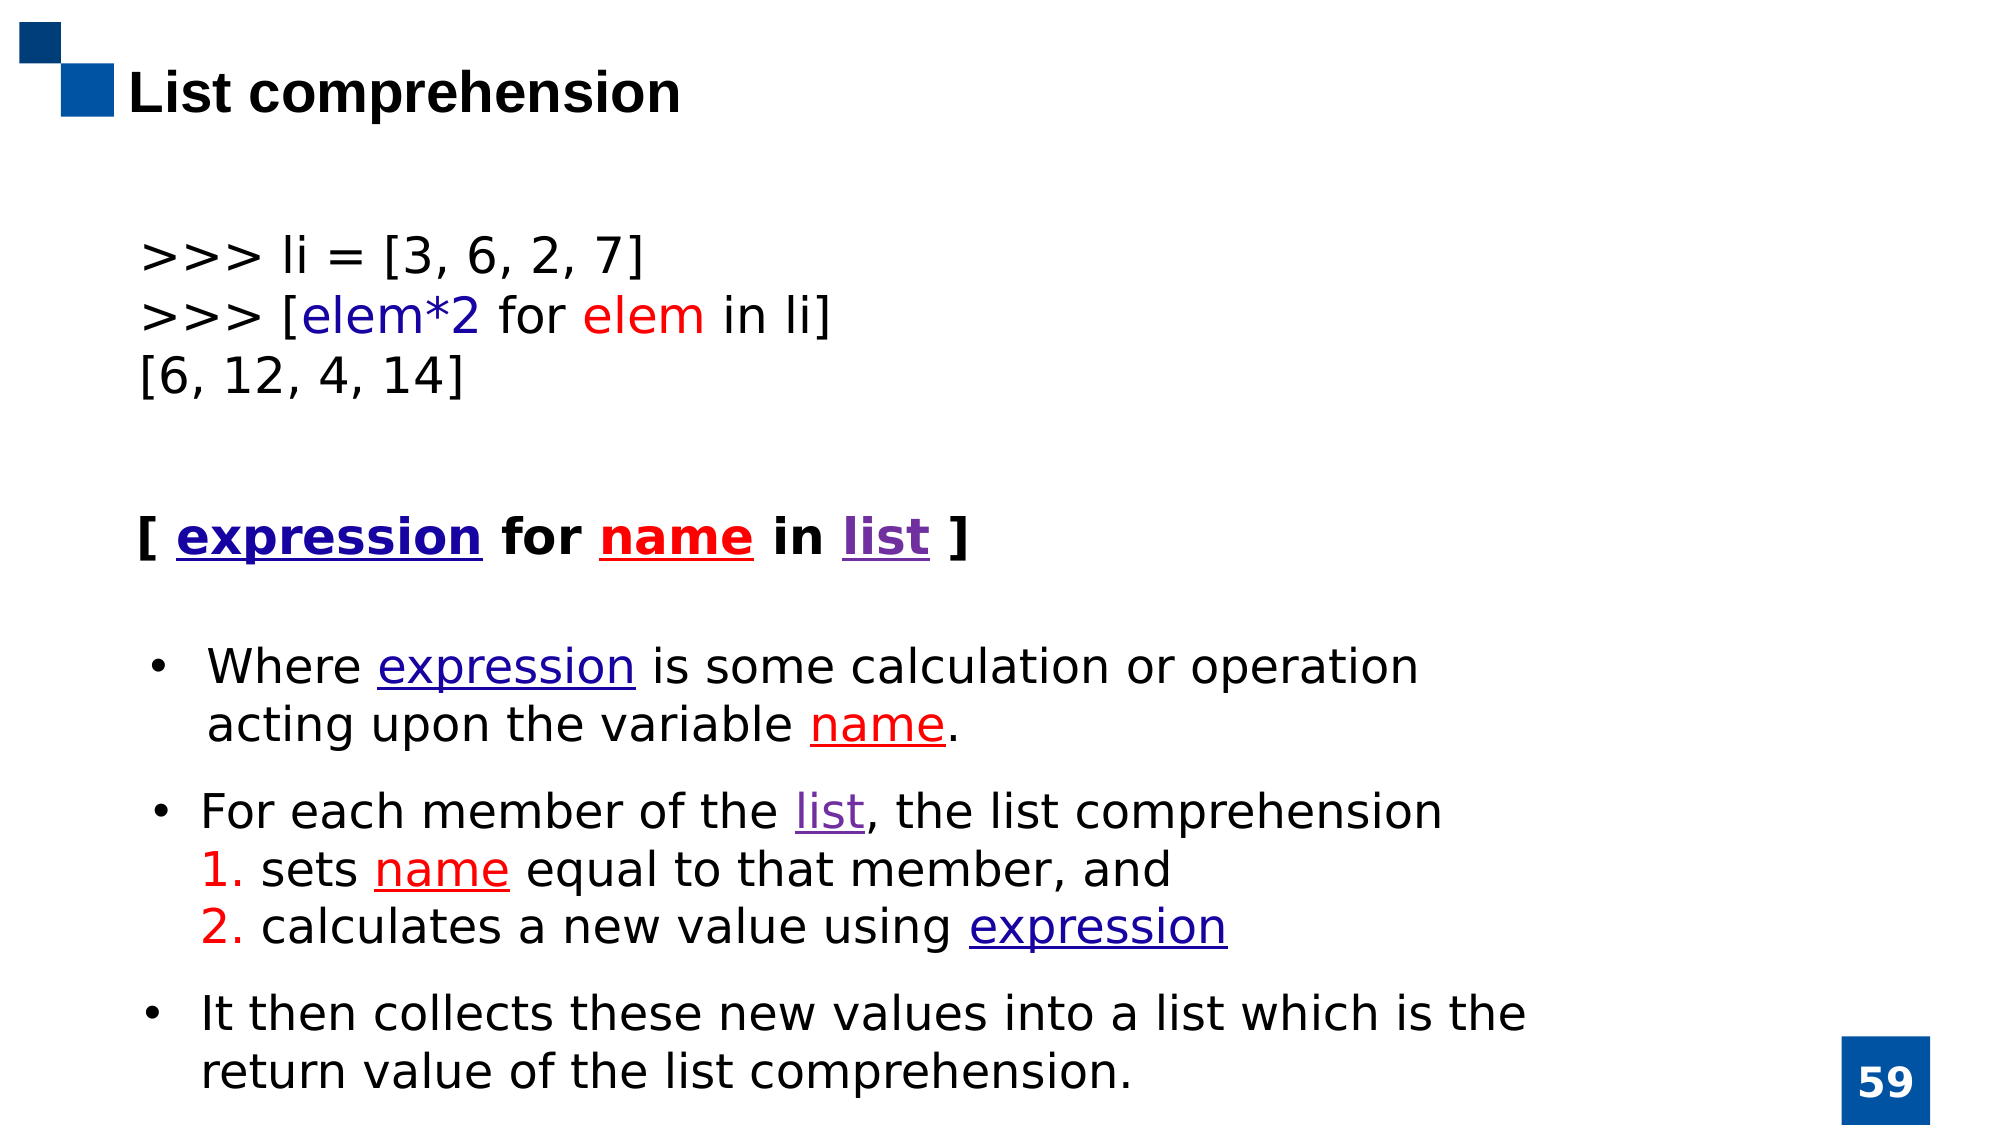

List comprehension
>>> li = [3, 6, 2, 7]
>>> [elem*2 for elem in li]
[6, 12, 4, 14]
[ expression for name in list ]
Where expression is some calculation or operation
acting upon the variable name.
For each member of the list, the list comprehension
1. sets name equal to that member, and
2. calculates a new value using expression
It then collects these new values into a list which is the
return value of the list comprehension.
59